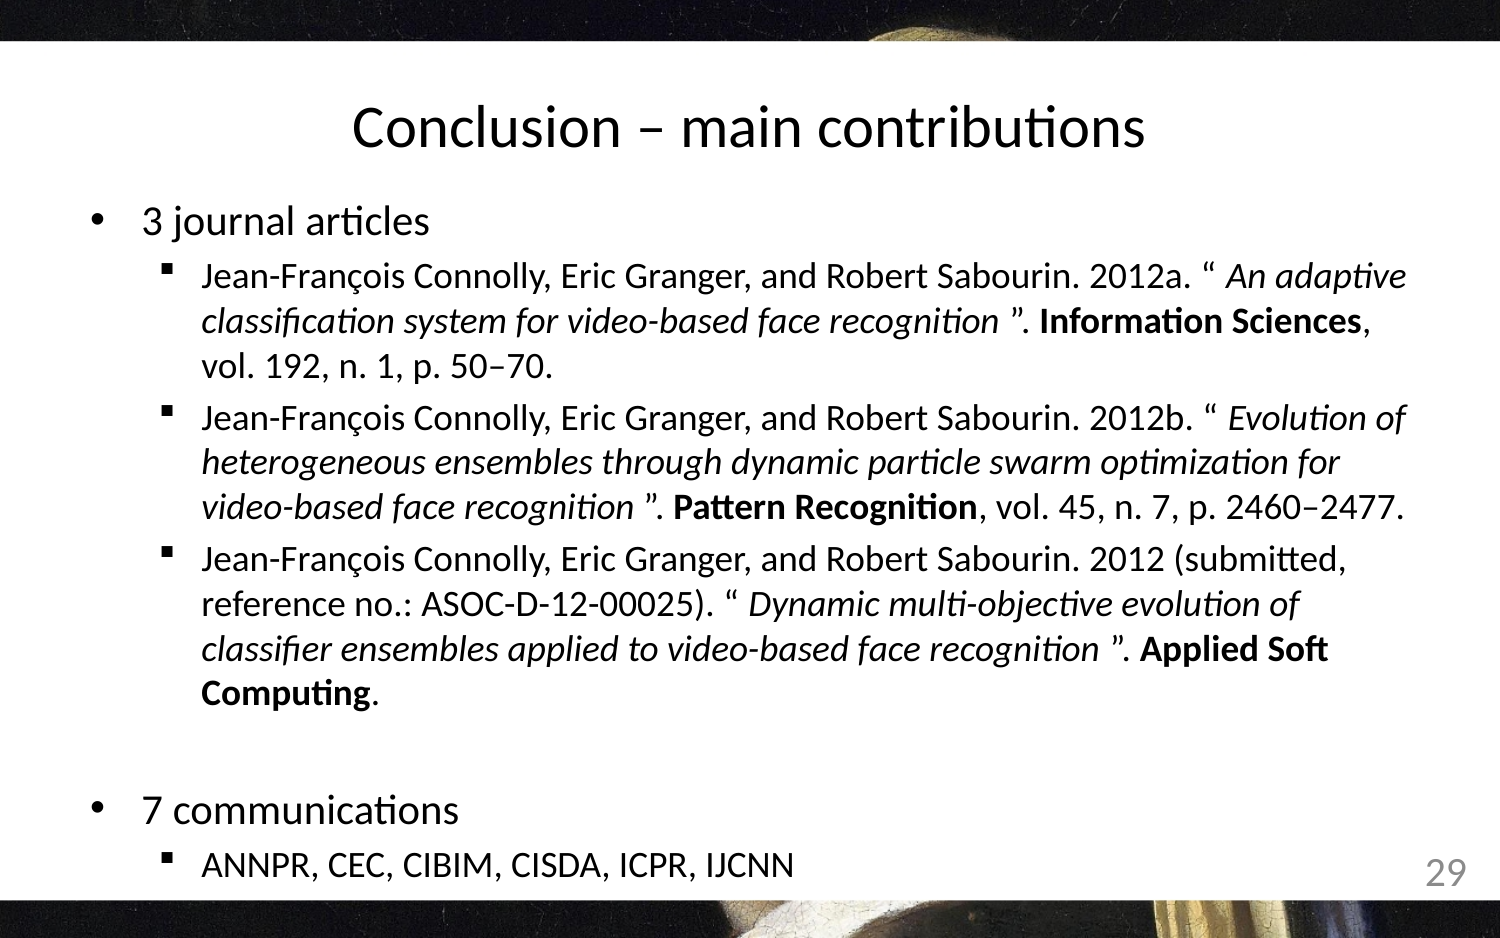

# Conclusion – main contributions
3 journal articles
Jean-François Connolly, Eric Granger, and Robert Sabourin. 2012a. “ An adaptive classification system for video-based face recognition ”. Information Sciences, vol. 192, n. 1, p. 50–70.
Jean-François Connolly, Eric Granger, and Robert Sabourin. 2012b. “ Evolution of heterogeneous ensembles through dynamic particle swarm optimization for video-based face recognition ”. Pattern Recognition, vol. 45, n. 7, p. 2460–2477.
Jean-François Connolly, Eric Granger, and Robert Sabourin. 2012 (submitted, reference no.: ASOC-D-12-00025). “ Dynamic multi-objective evolution of classifier ensembles applied to video-based face recognition ”. Applied Soft Computing.

7 communications
ANNPR, CEC, CIBIM, CISDA, ICPR, IJCNN
29